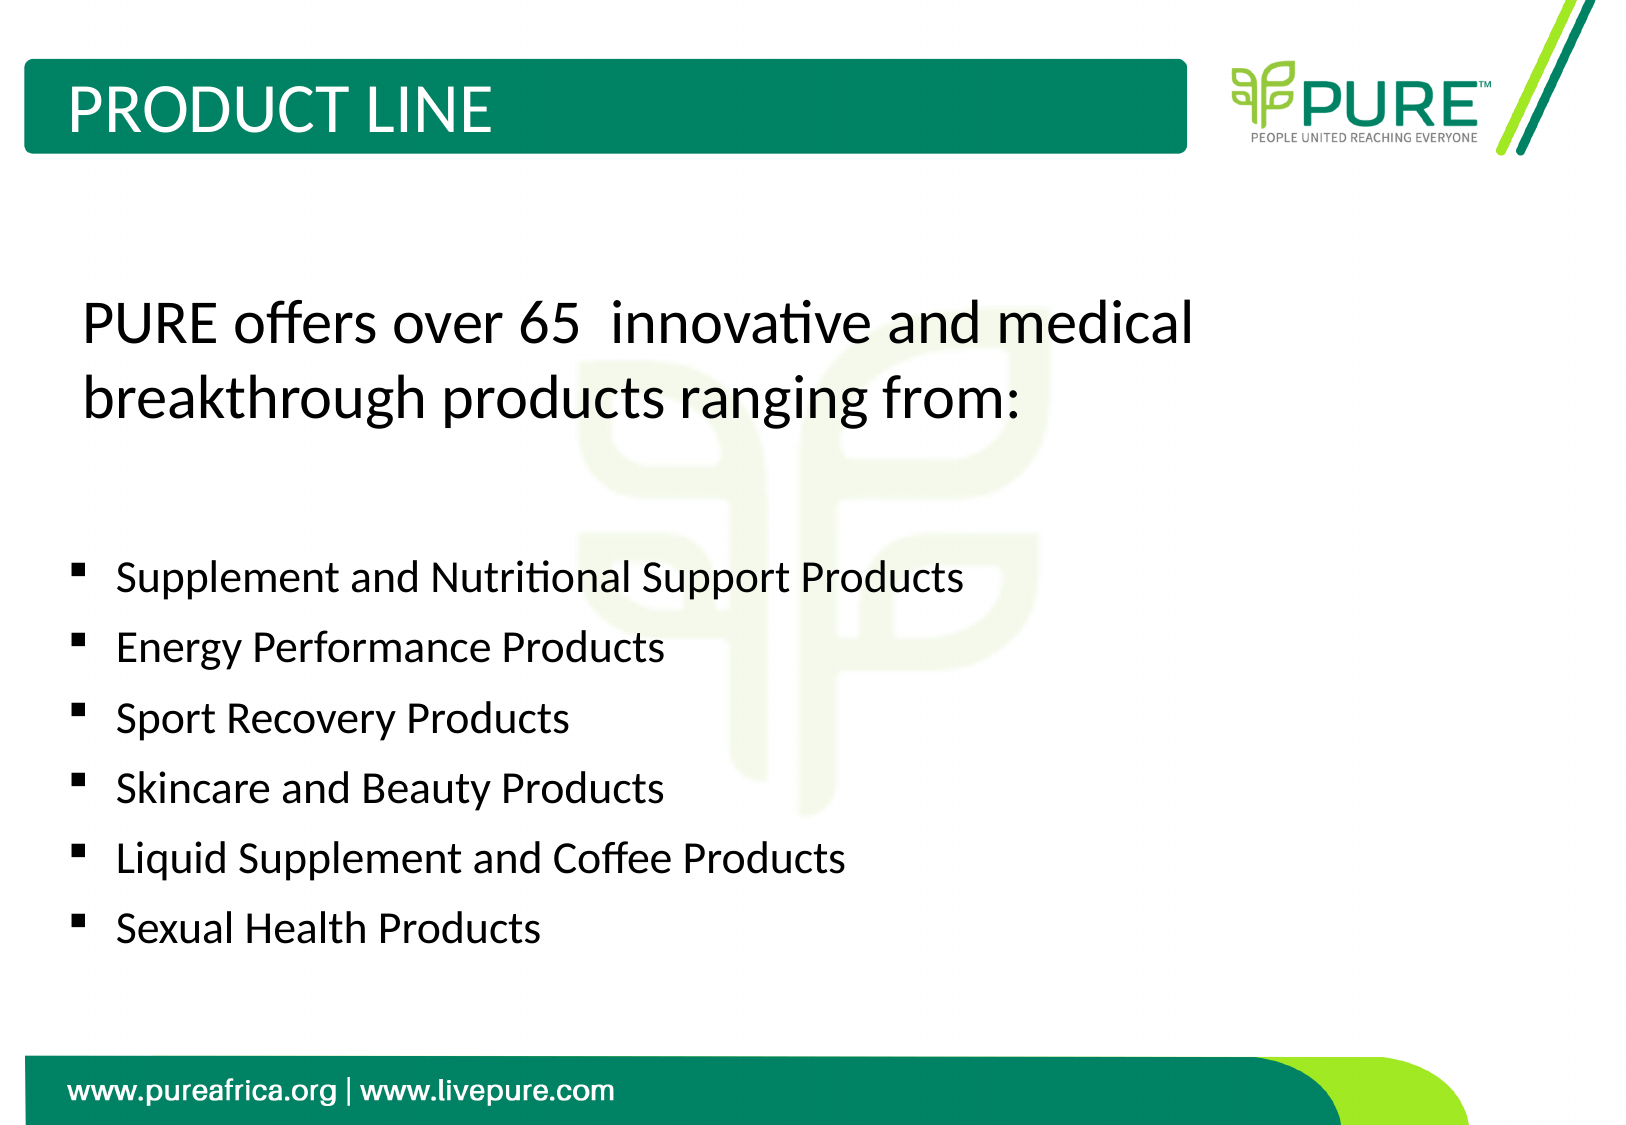

# PRODUCT LINE
PURE offers over 65  innovative and medical breakthrough products ranging from:

 Supplement and Nutritional Support Products
 Energy Performance Products
 Sport Recovery Products
 Skincare and Beauty Products
 Liquid Supplement and Coffee Products
 Sexual Health Products